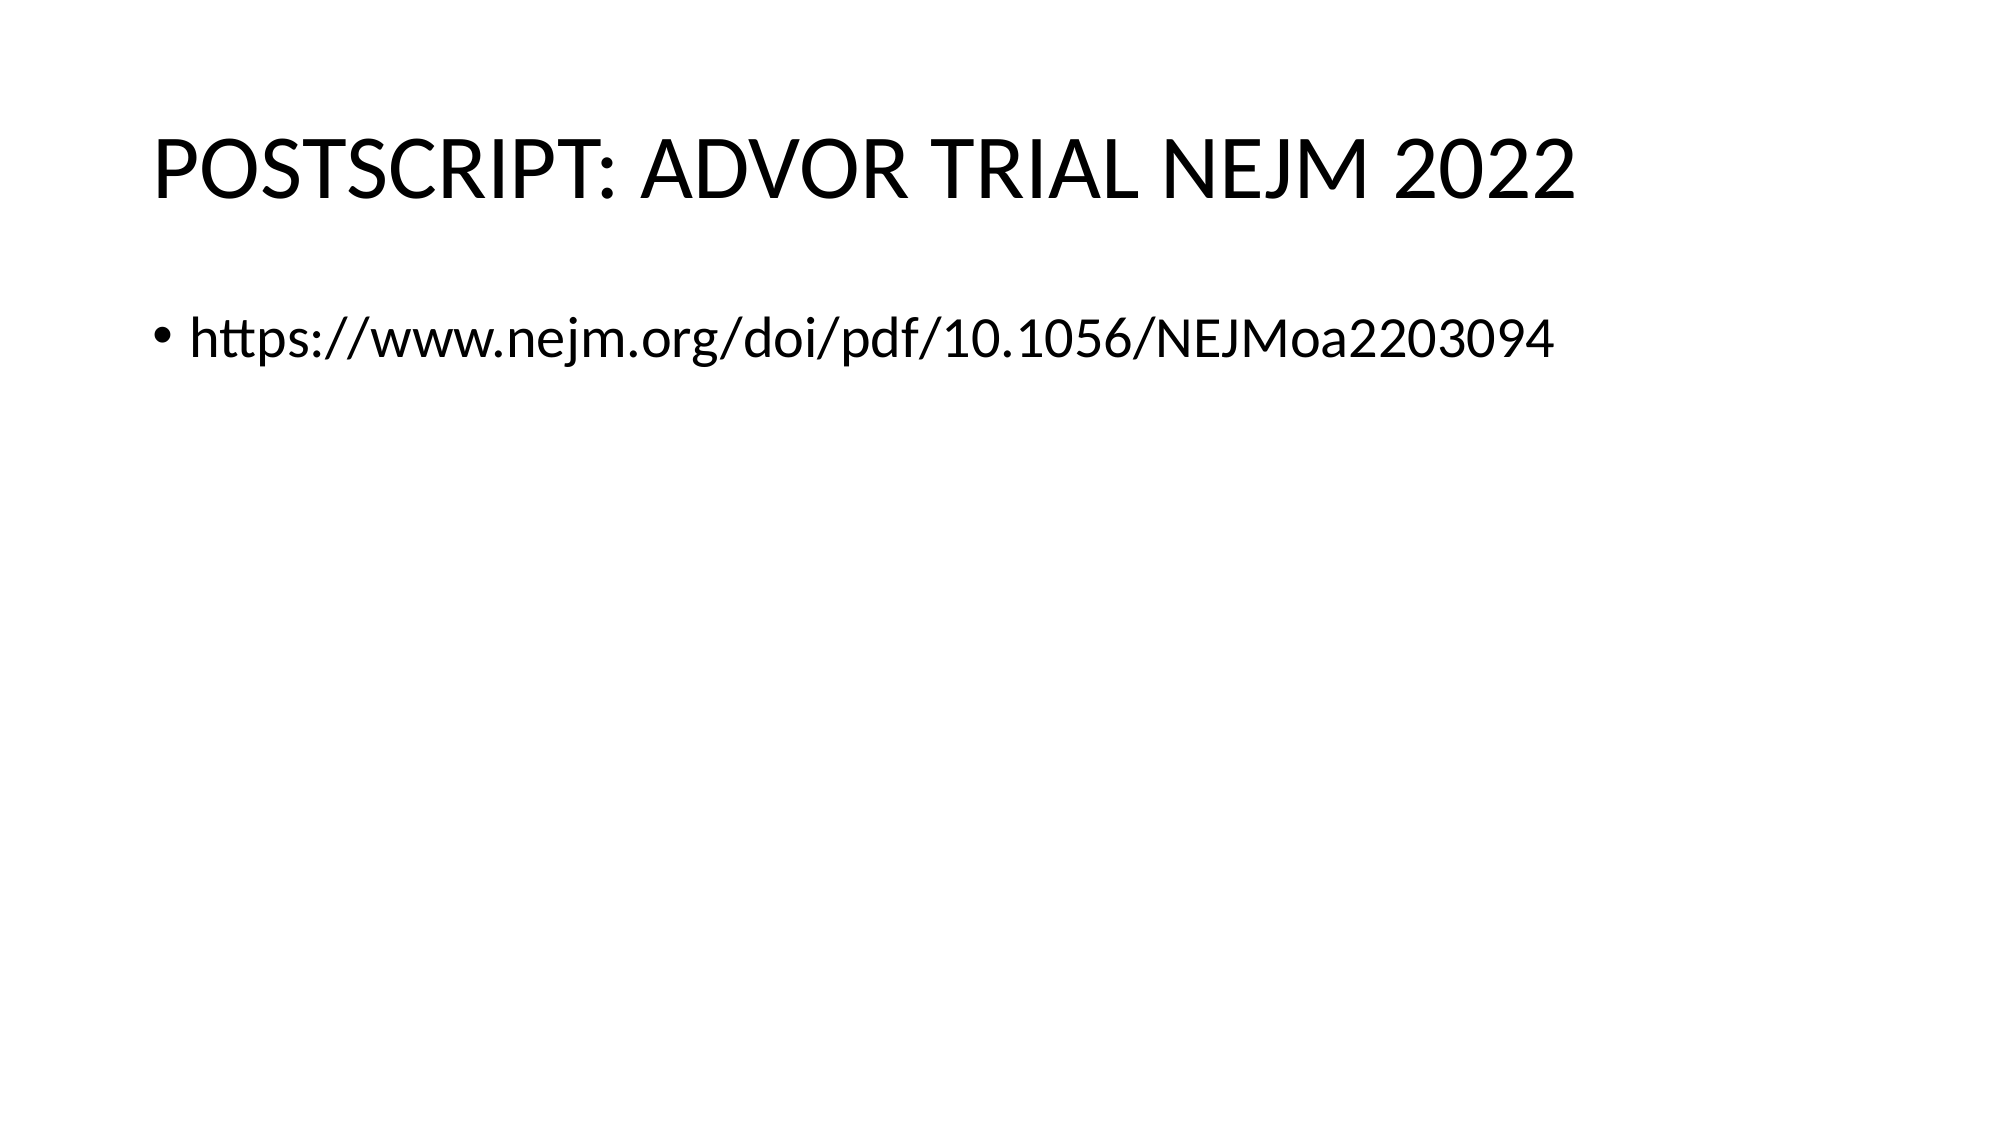

# POSTSCRIPT: ADVOR TRIAL NEJM 2022
https://www.nejm.org/doi/pdf/10.1056/NEJMoa2203094